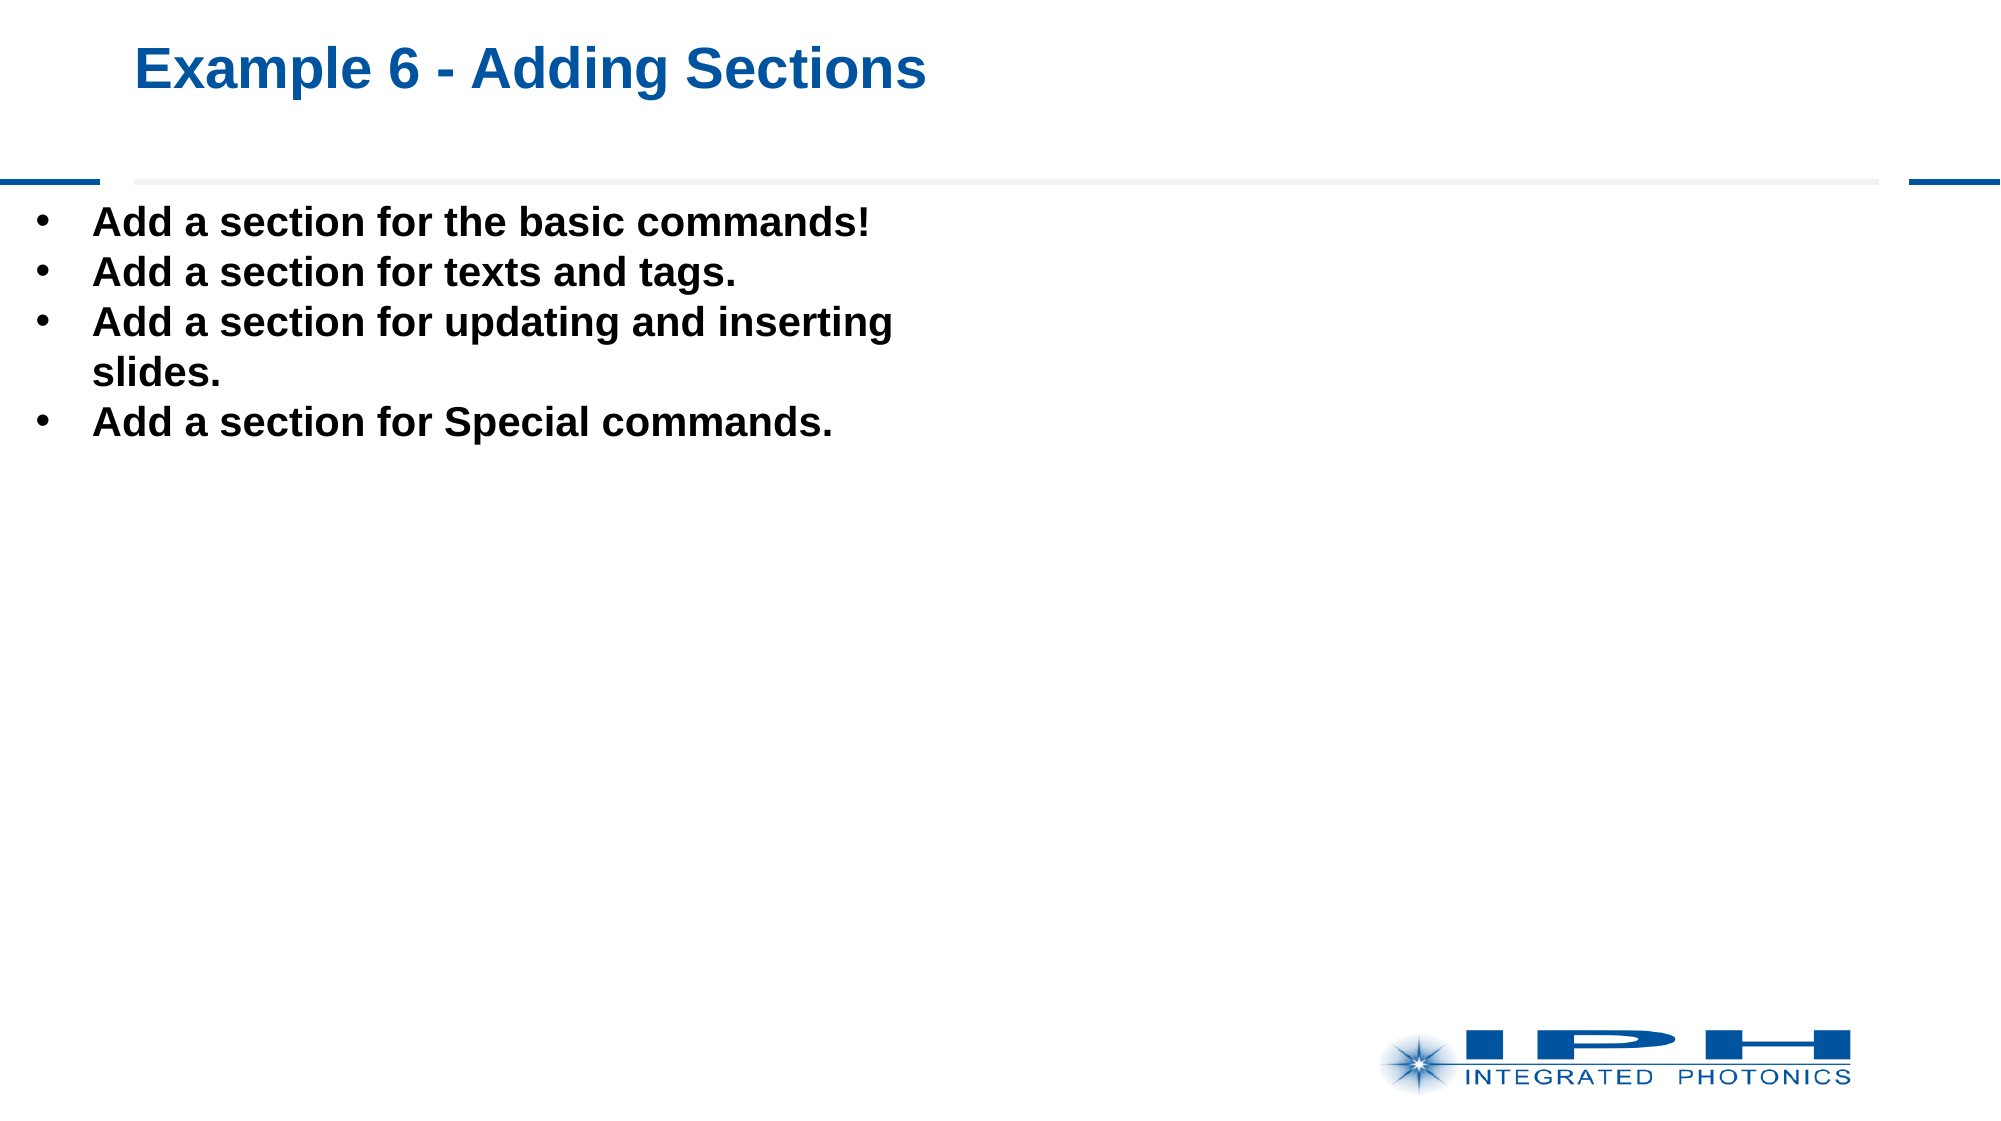

# Example 6 - Adding Sections
Add a section for the basic commands!
Add a section for texts and tags.
Add a section for updating and inserting slides.
Add a section for Special commands.